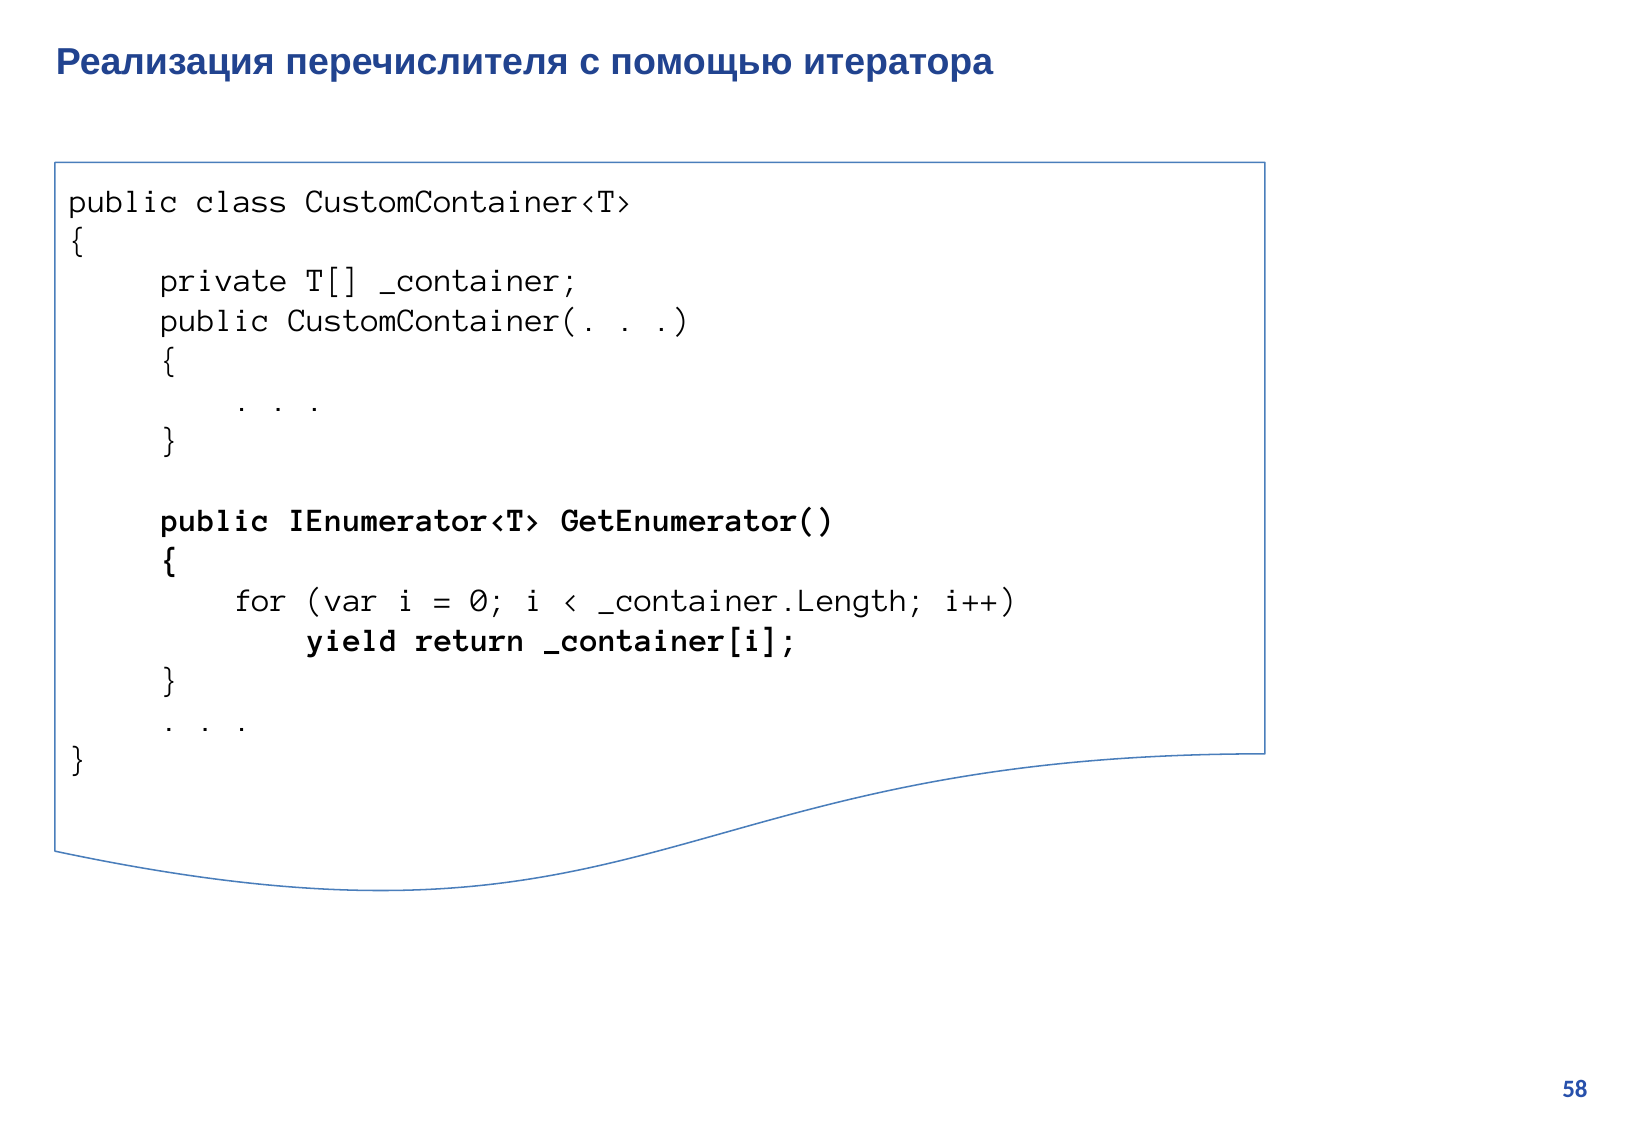

# Реализация перечислителя с помощью итератора

public class CustomContainer<T>
{
     private T[] _container;
     public CustomContainer(. . .)
     {
         . . .
     }

     public IEnumerator<T> GetEnumerator()
     {
         for (var i = 0; i < _container.Length; i++)
             yield return _container[i];
     }
     . . .
}